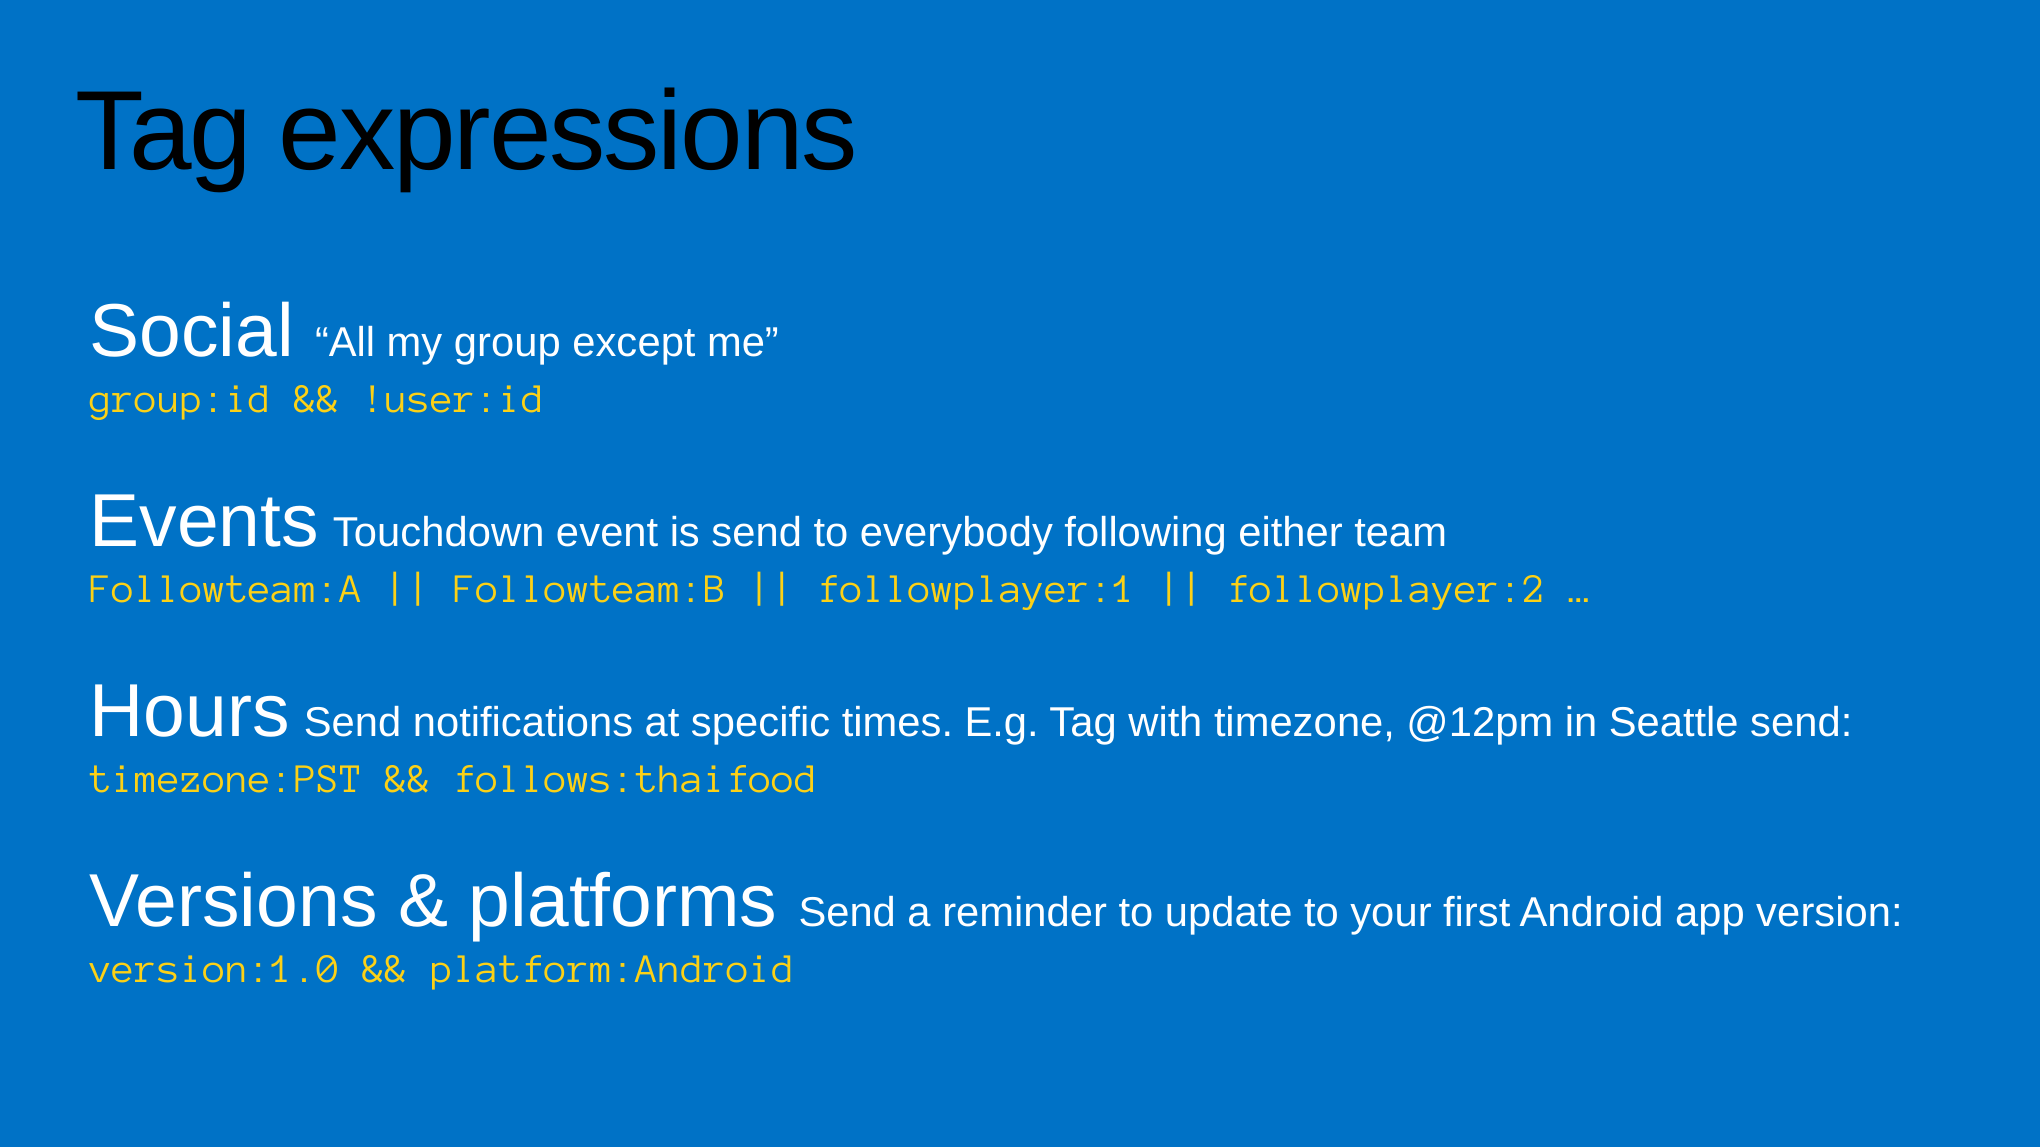

# Tag expressions
Social “All my group except me”
group:id && !user:id

Events Touchdown event is send to everybody following either team
Followteam:A || Followteam:B || followplayer:1 || followplayer:2 …

Hours Send notifications at specific times. E.g. Tag with timezone, @12pm in Seattle send:
timezone:PST && follows:thaifood

Versions & platforms Send a reminder to update to your first Android app version:
version:1.0 && platform:Android